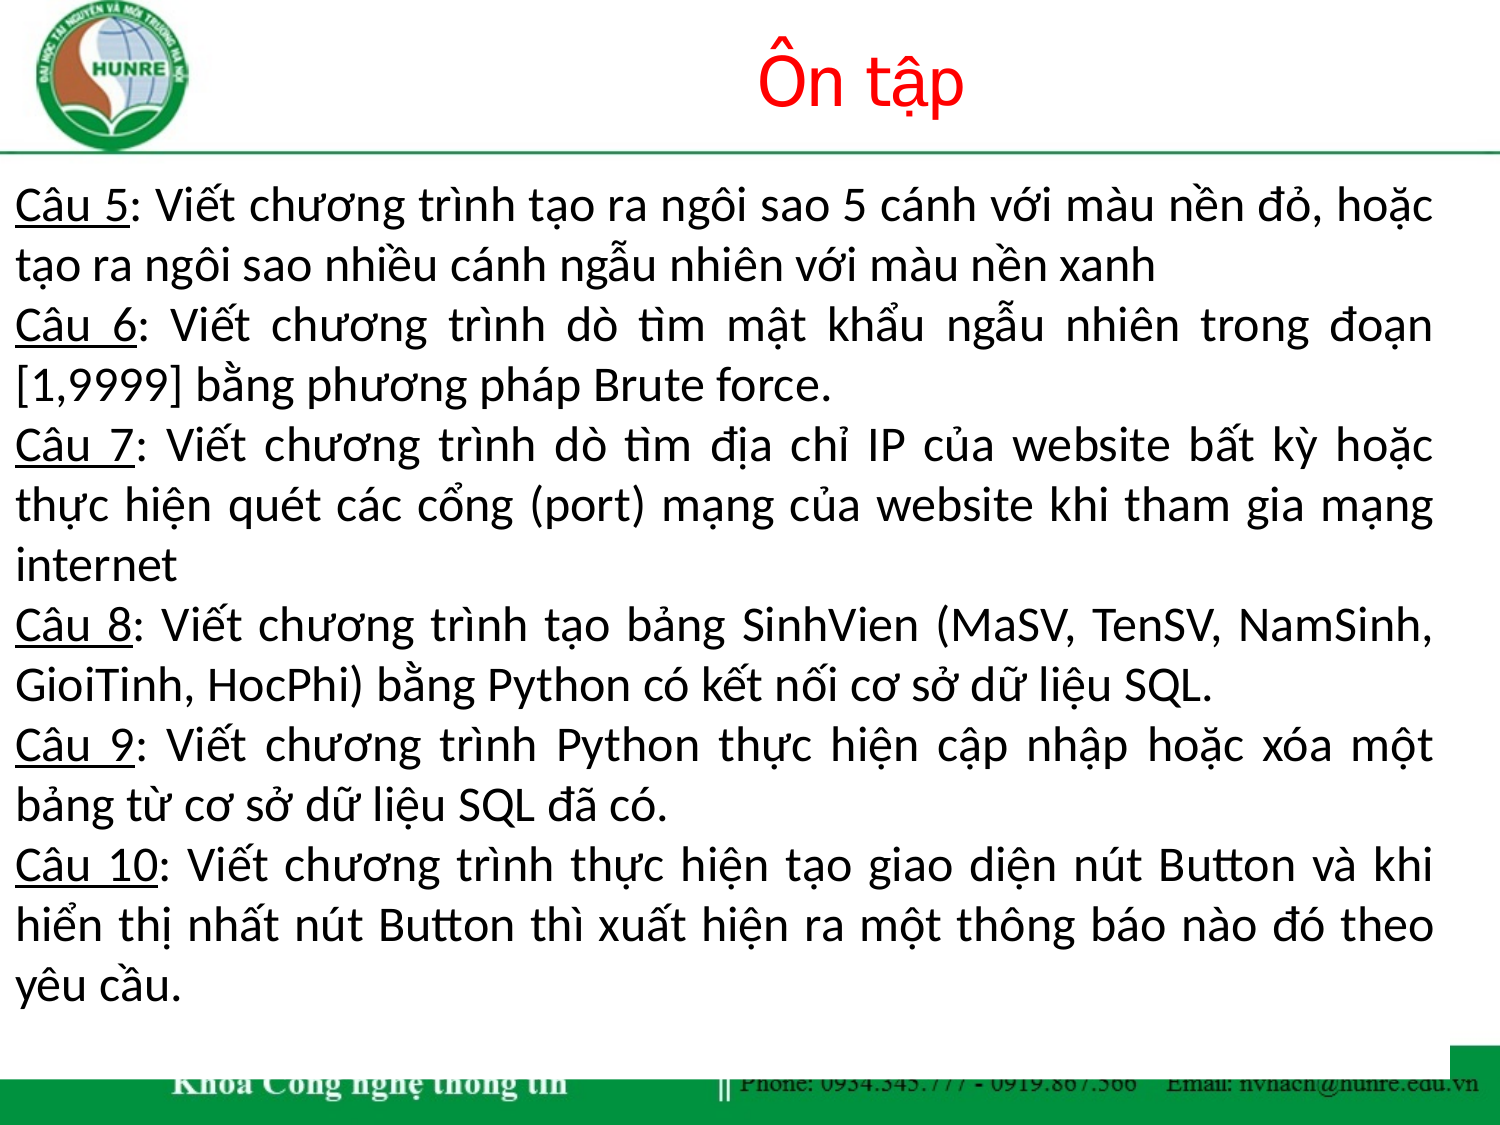

# Ôn tập
Câu 5: Viết chương trình tạo ra ngôi sao 5 cánh với màu nền đỏ, hoặc tạo ra ngôi sao nhiều cánh ngẫu nhiên với màu nền xanh
Câu 6: Viết chương trình dò tìm mật khẩu ngẫu nhiên trong đoạn [1,9999] bằng phương pháp Brute force.
Câu 7: Viết chương trình dò tìm địa chỉ IP của website bất kỳ hoặc thực hiện quét các cổng (port) mạng của website khi tham gia mạng internet
Câu 8: Viết chương trình tạo bảng SinhVien (MaSV, TenSV, NamSinh, GioiTinh, HocPhi) bằng Python có kết nối cơ sở dữ liệu SQL.
Câu 9: Viết chương trình Python thực hiện cập nhập hoặc xóa một bảng từ cơ sở dữ liệu SQL đã có.
Câu 10: Viết chương trình thực hiện tạo giao diện nút Button và khi hiển thị nhất nút Button thì xuất hiện ra một thông báo nào đó theo yêu cầu.